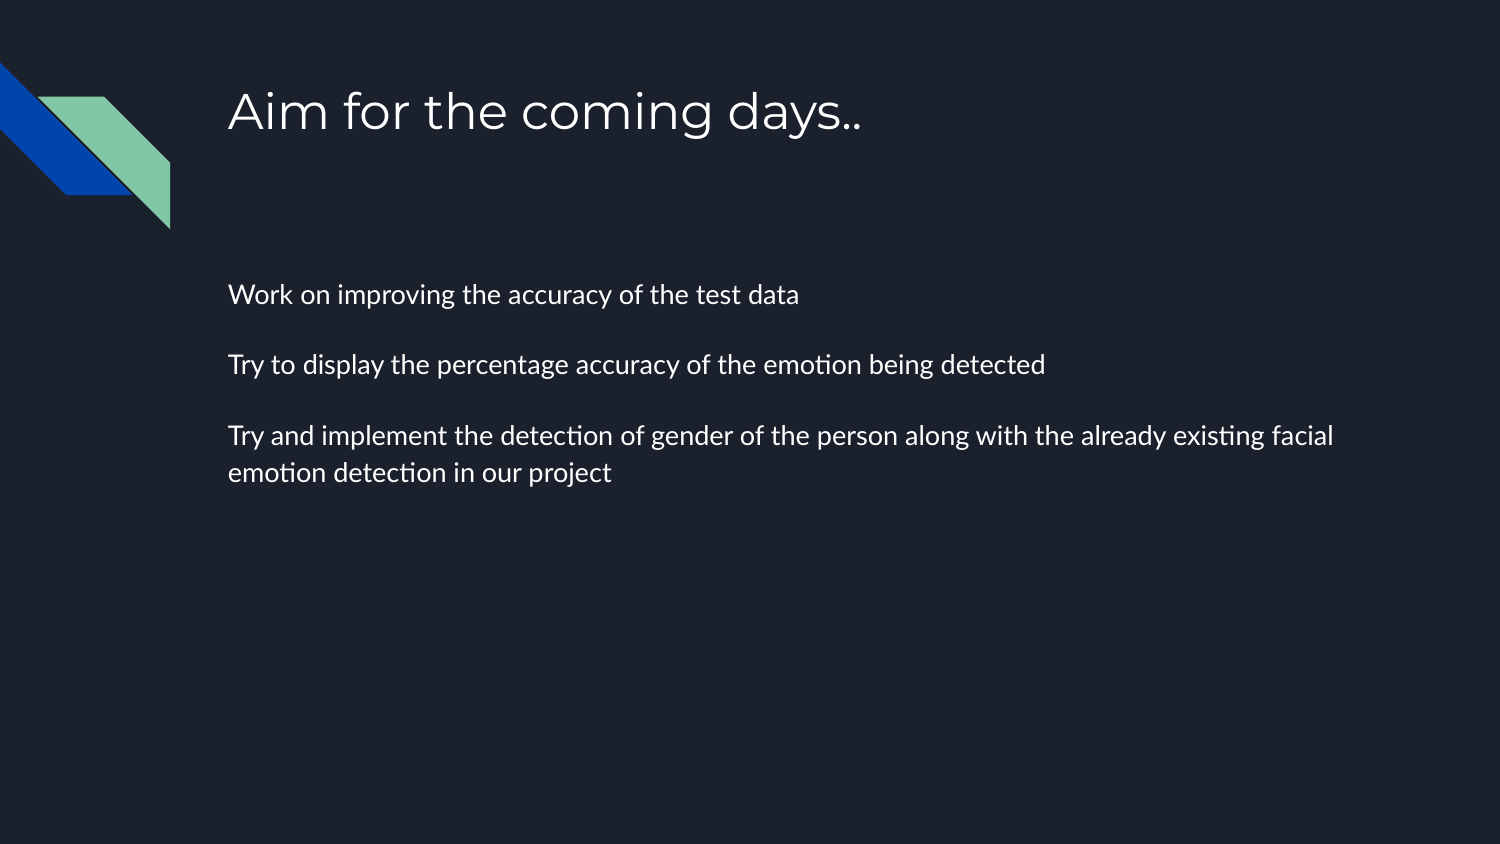

# Aim for the coming days..
Work on improving the accuracy of the test data
Try to display the percentage accuracy of the emotion being detected
Try and implement the detection of gender of the person along with the already existing facial emotion detection in our project